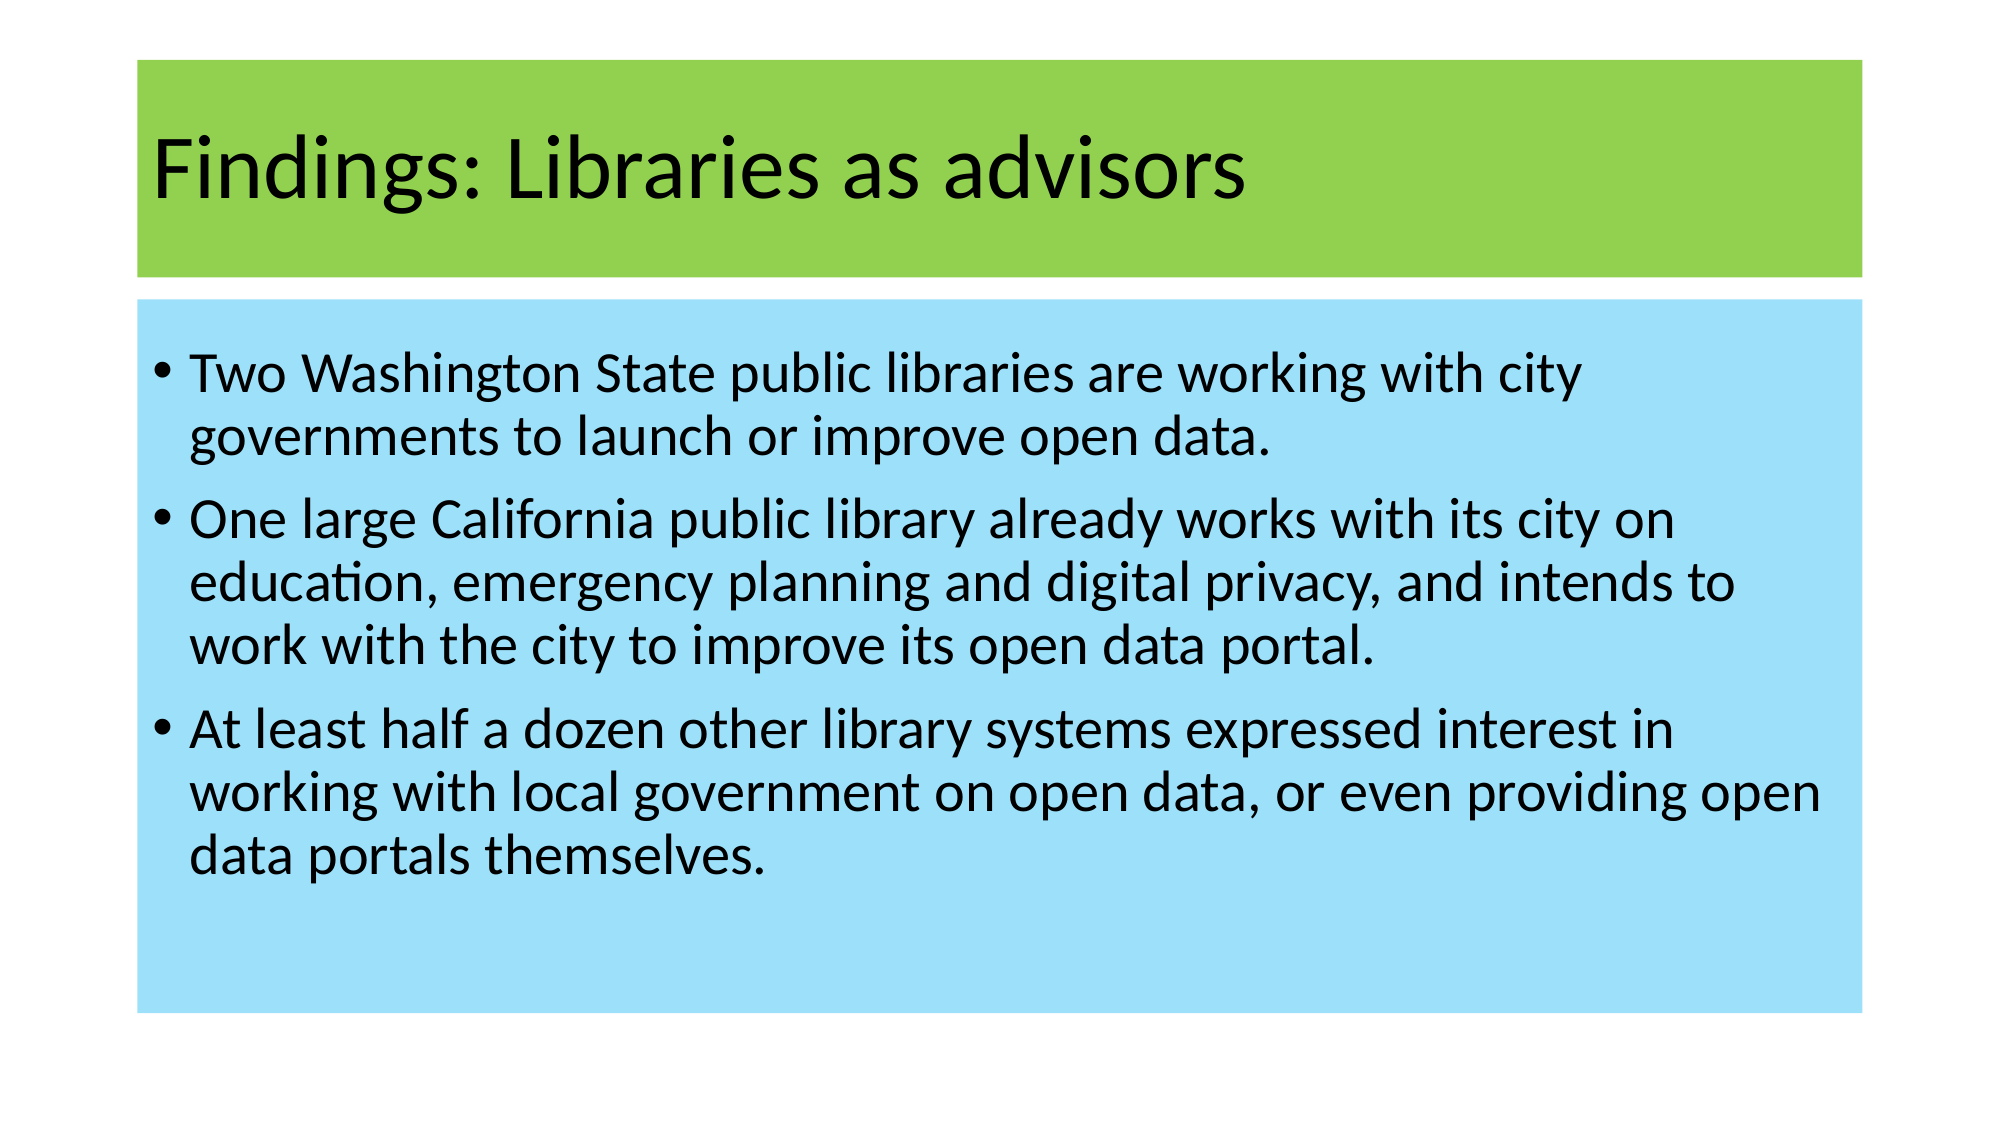

# Findings: Libraries as advisors
Two Washington State public libraries are working with city governments to launch or improve open data.
One large California public library already works with its city on education, emergency planning and digital privacy, and intends to work with the city to improve its open data portal.
At least half a dozen other library systems expressed interest in working with local government on open data, or even providing open data portals themselves.